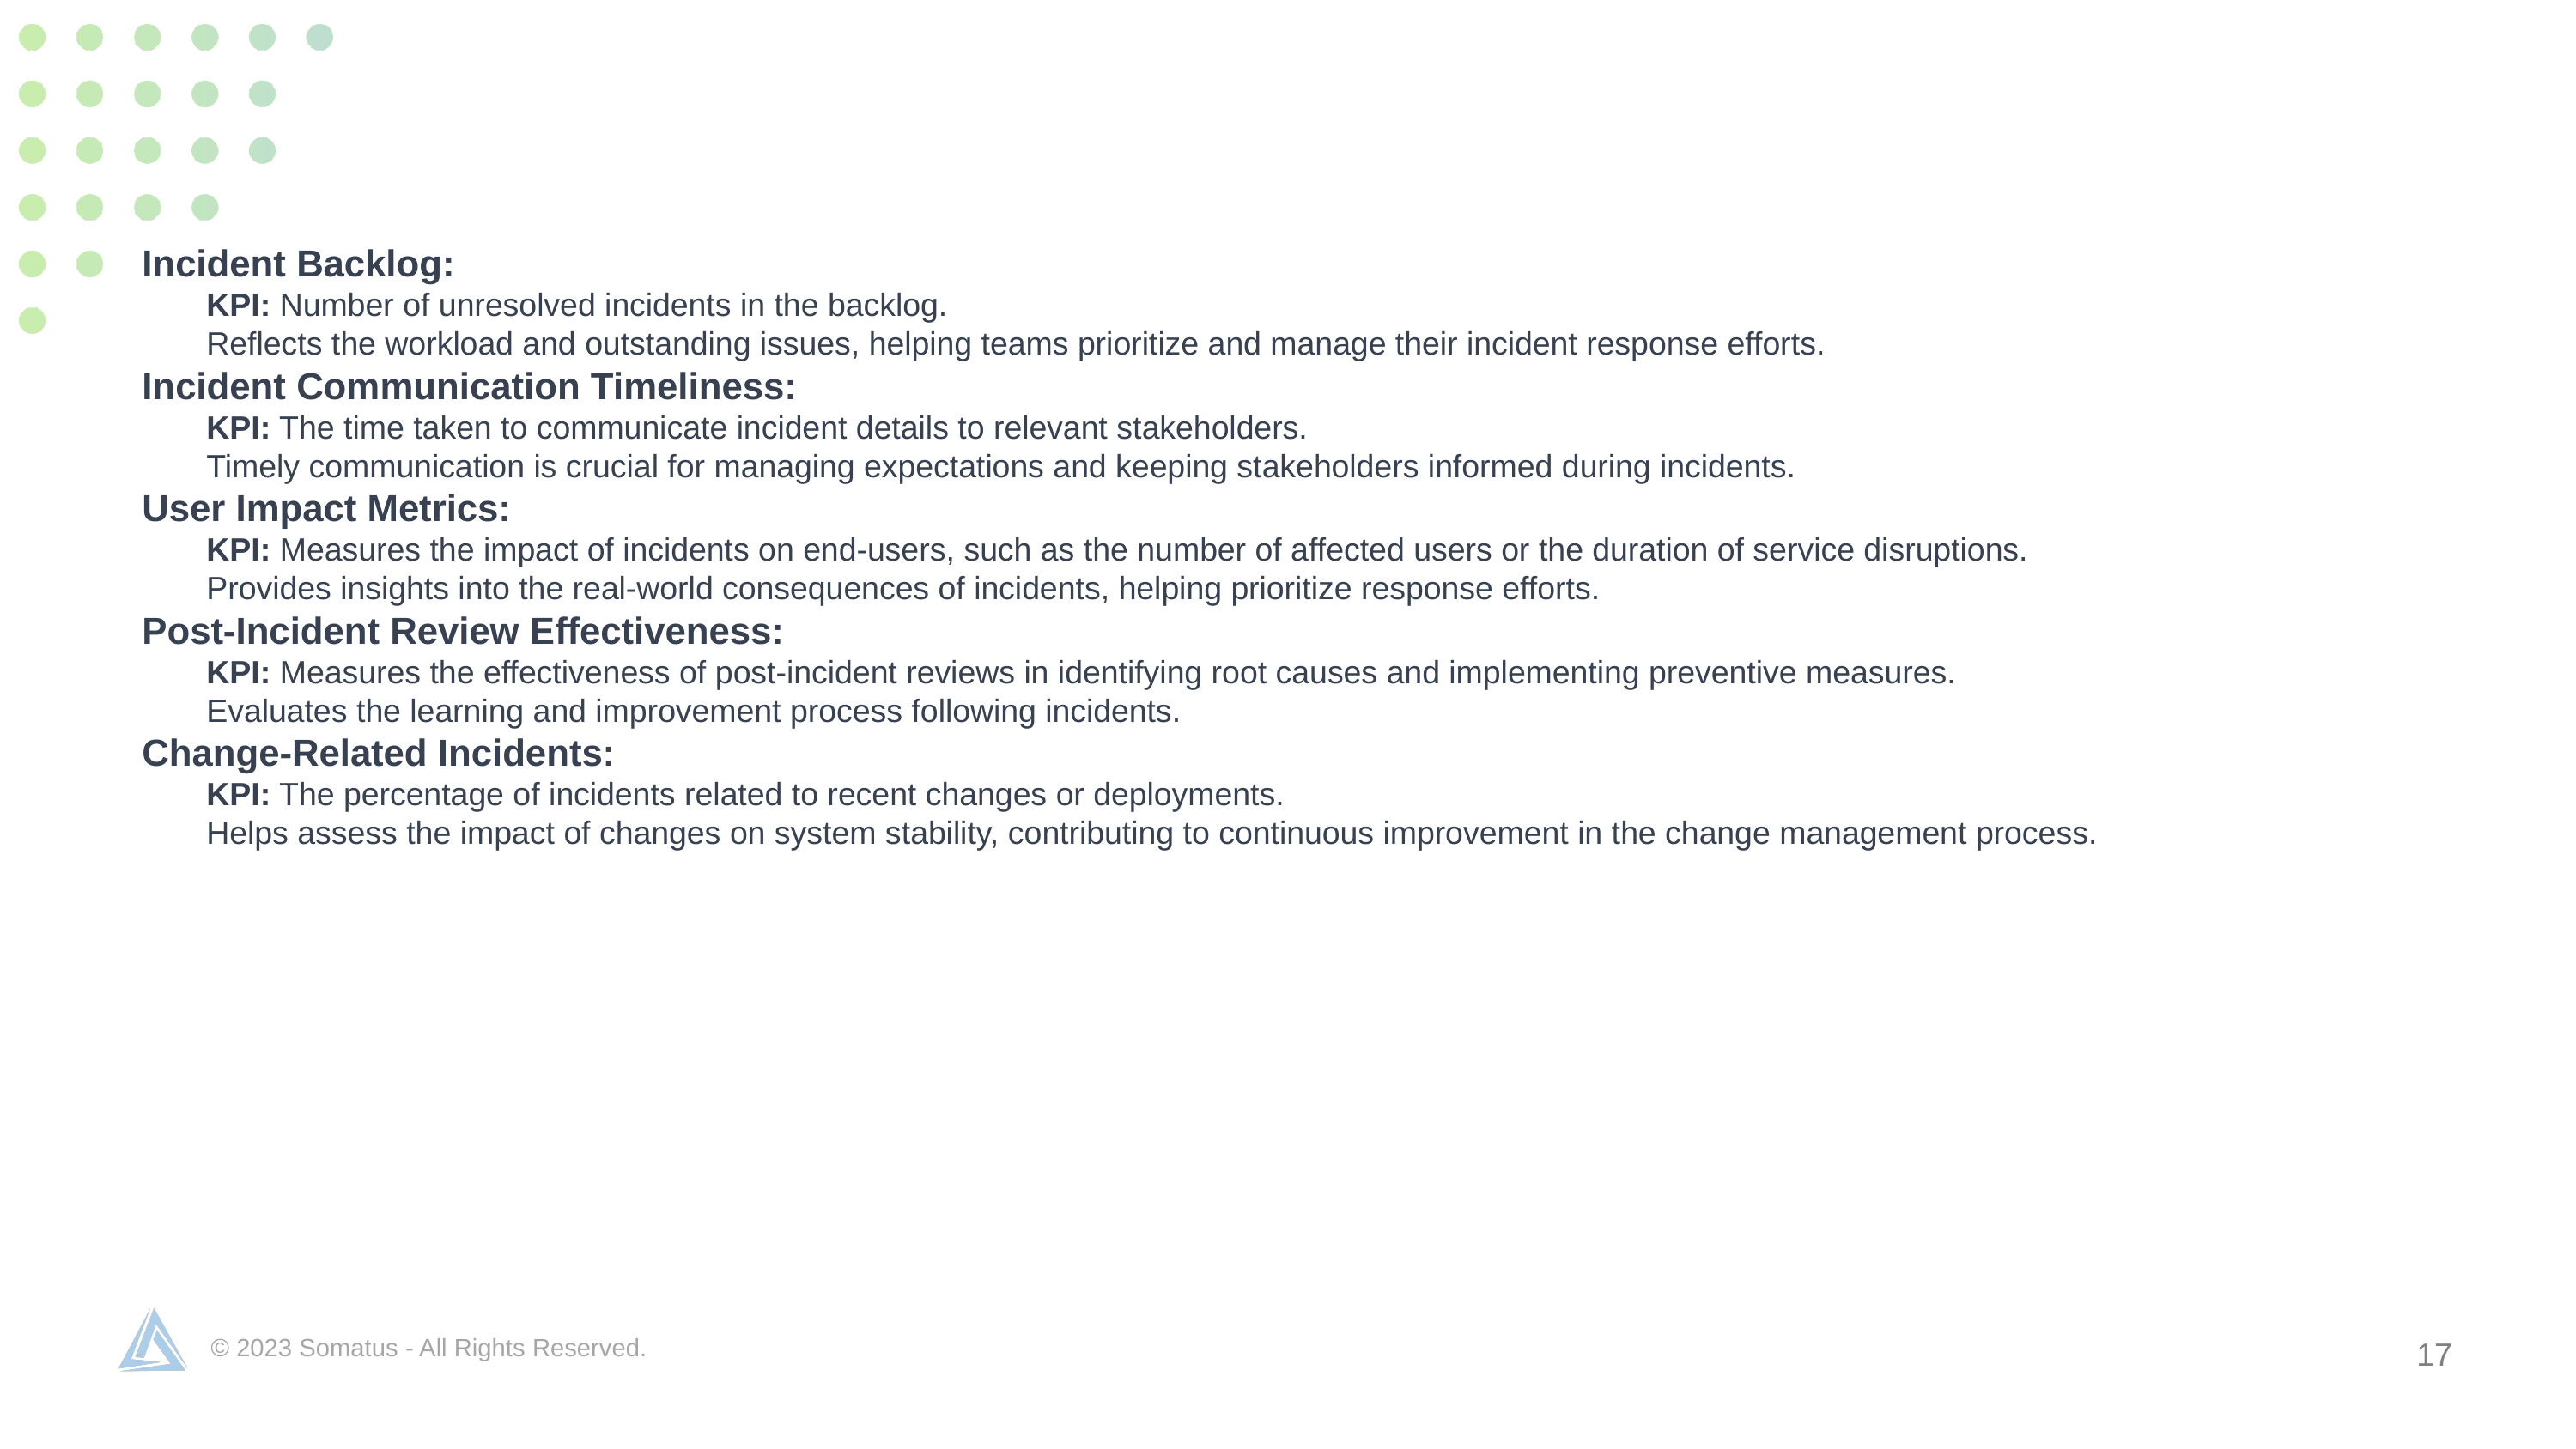

Incident Backlog:
KPI: Number of unresolved incidents in the backlog.
Reflects the workload and outstanding issues, helping teams prioritize and manage their incident response efforts.
Incident Communication Timeliness:
KPI: The time taken to communicate incident details to relevant stakeholders.
Timely communication is crucial for managing expectations and keeping stakeholders informed during incidents.
User Impact Metrics:
KPI: Measures the impact of incidents on end-users, such as the number of affected users or the duration of service disruptions.
Provides insights into the real-world consequences of incidents, helping prioritize response efforts.
Post-Incident Review Effectiveness:
KPI: Measures the effectiveness of post-incident reviews in identifying root causes and implementing preventive measures.
Evaluates the learning and improvement process following incidents.
Change-Related Incidents:
KPI: The percentage of incidents related to recent changes or deployments.
Helps assess the impact of changes on system stability, contributing to continuous improvement in the change management process.